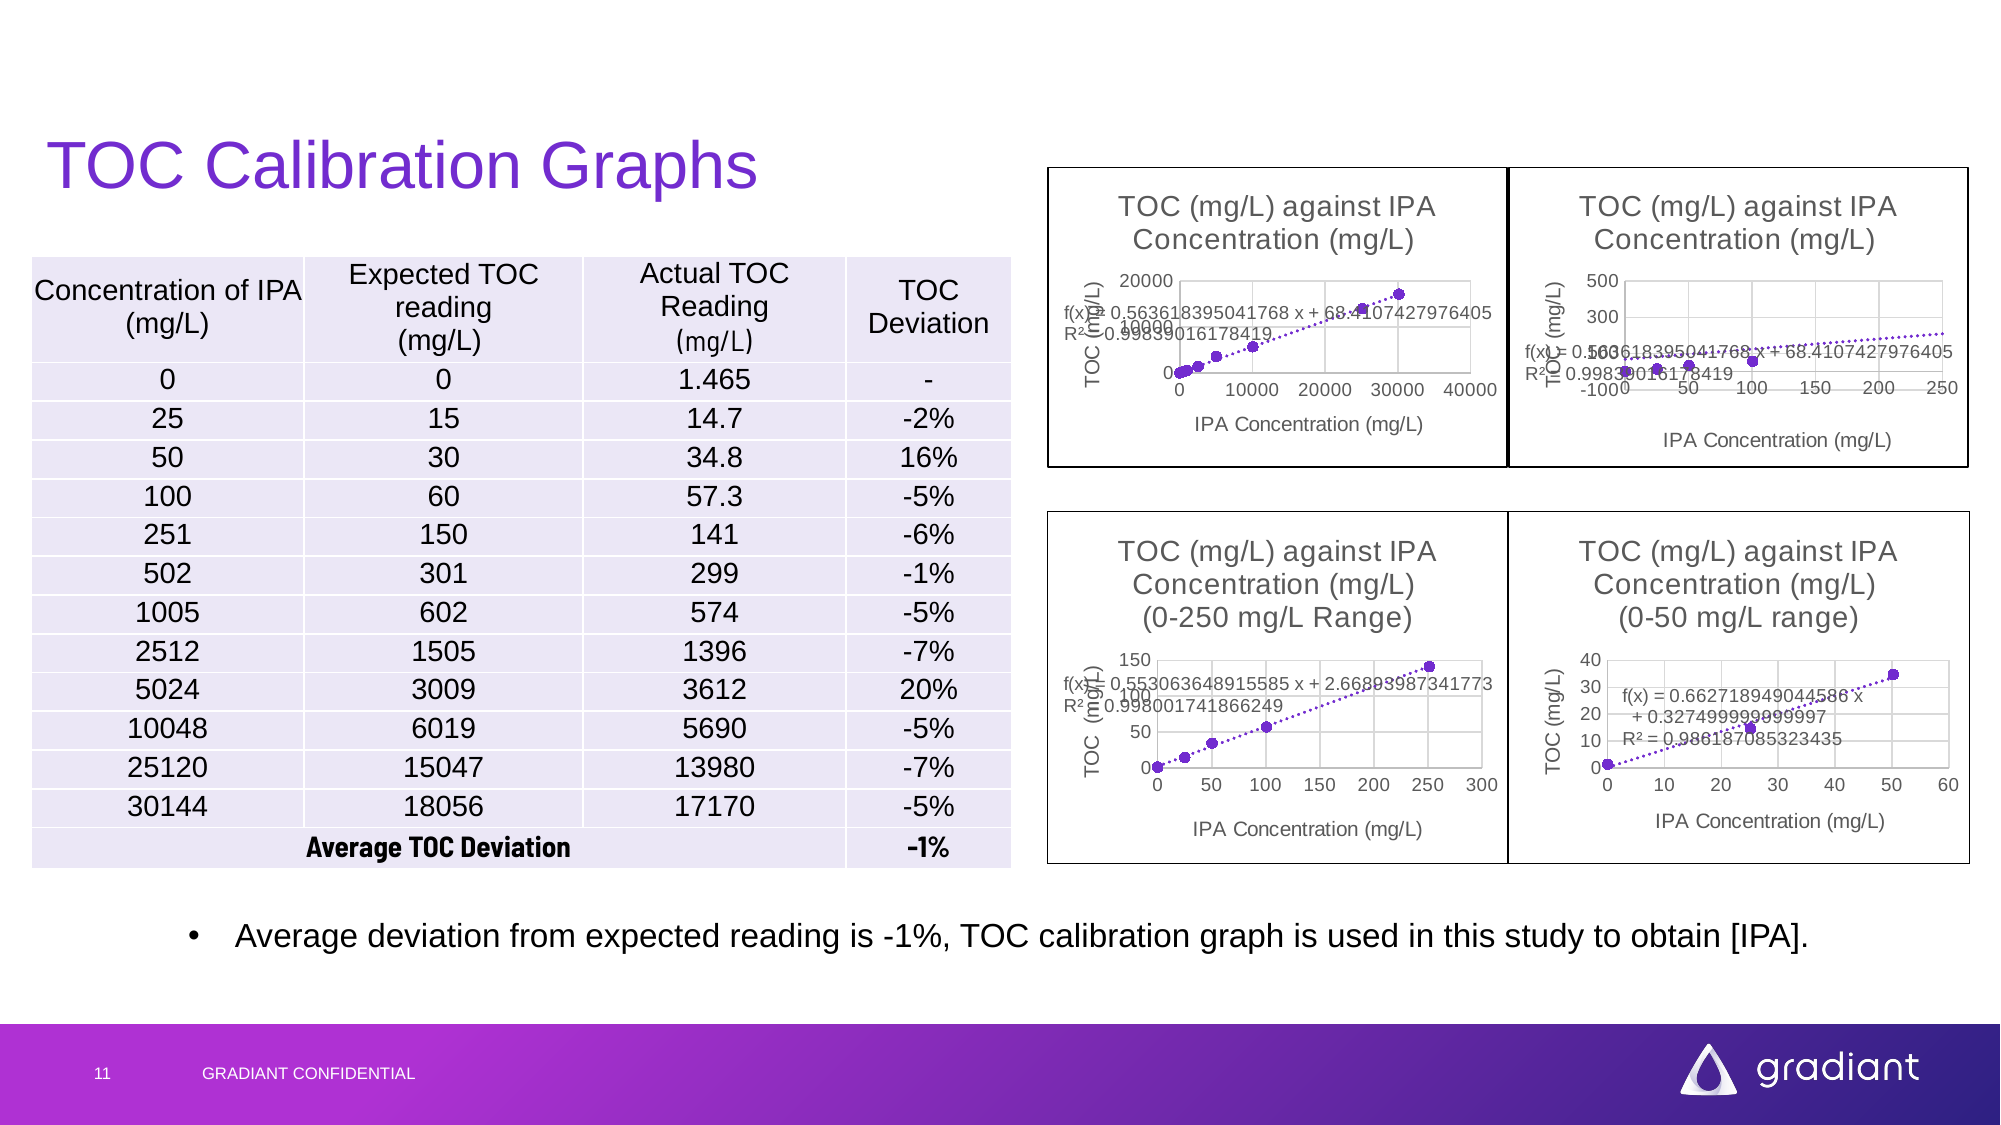

# TOC Calibration Graphs

### Chart: TOC (mg/L) against IPA Concentration (mg/L)

| Category |  |
|---|---|

### Chart: TOC (mg/L) against IPA Concentration (mg/L)

| Category |  |
|---|---|
| Concentration of IPA (mg/L) | Expected TOC reading (mg/L) | Actual TOC Reading (mg/L) | TOC Deviation |
| --- | --- | --- | --- |
| 0 | 0 | 1.465 | - |
| 25 | 15 | 14.7 | -2% |
| 50 | 30 | 34.8 | 16% |
| 100 | 60 | 57.3 | -5% |
| 251 | 150 | 141 | -6% |
| 502 | 301 | 299 | -1% |
| 1005 | 602 | 574 | -5% |
| 2512 | 1505 | 1396 | -7% |
| 5024 | 3009 | 3612 | 20% |
| 10048 | 6019 | 5690 | -5% |
| 25120 | 15047 | 13980 | -7% |
| 30144 | 18056 | 17170 | -5% |
| Average TOC Deviation |  |  | -1% |

### Chart: TOC (mg/L) against IPA Concentration (mg/L)
(0-250 mg/L Range)

| Category |  |
|---|---|

### Chart: TOC (mg/L) against IPA Concentration (mg/L)
(0-50 mg/L range)

| Category |  |
|---|---|
Average deviation from expected reading is -1%, TOC calibration graph is used in this study to obtain [IPA].
11
GRADIANT CONFIDENTIAL